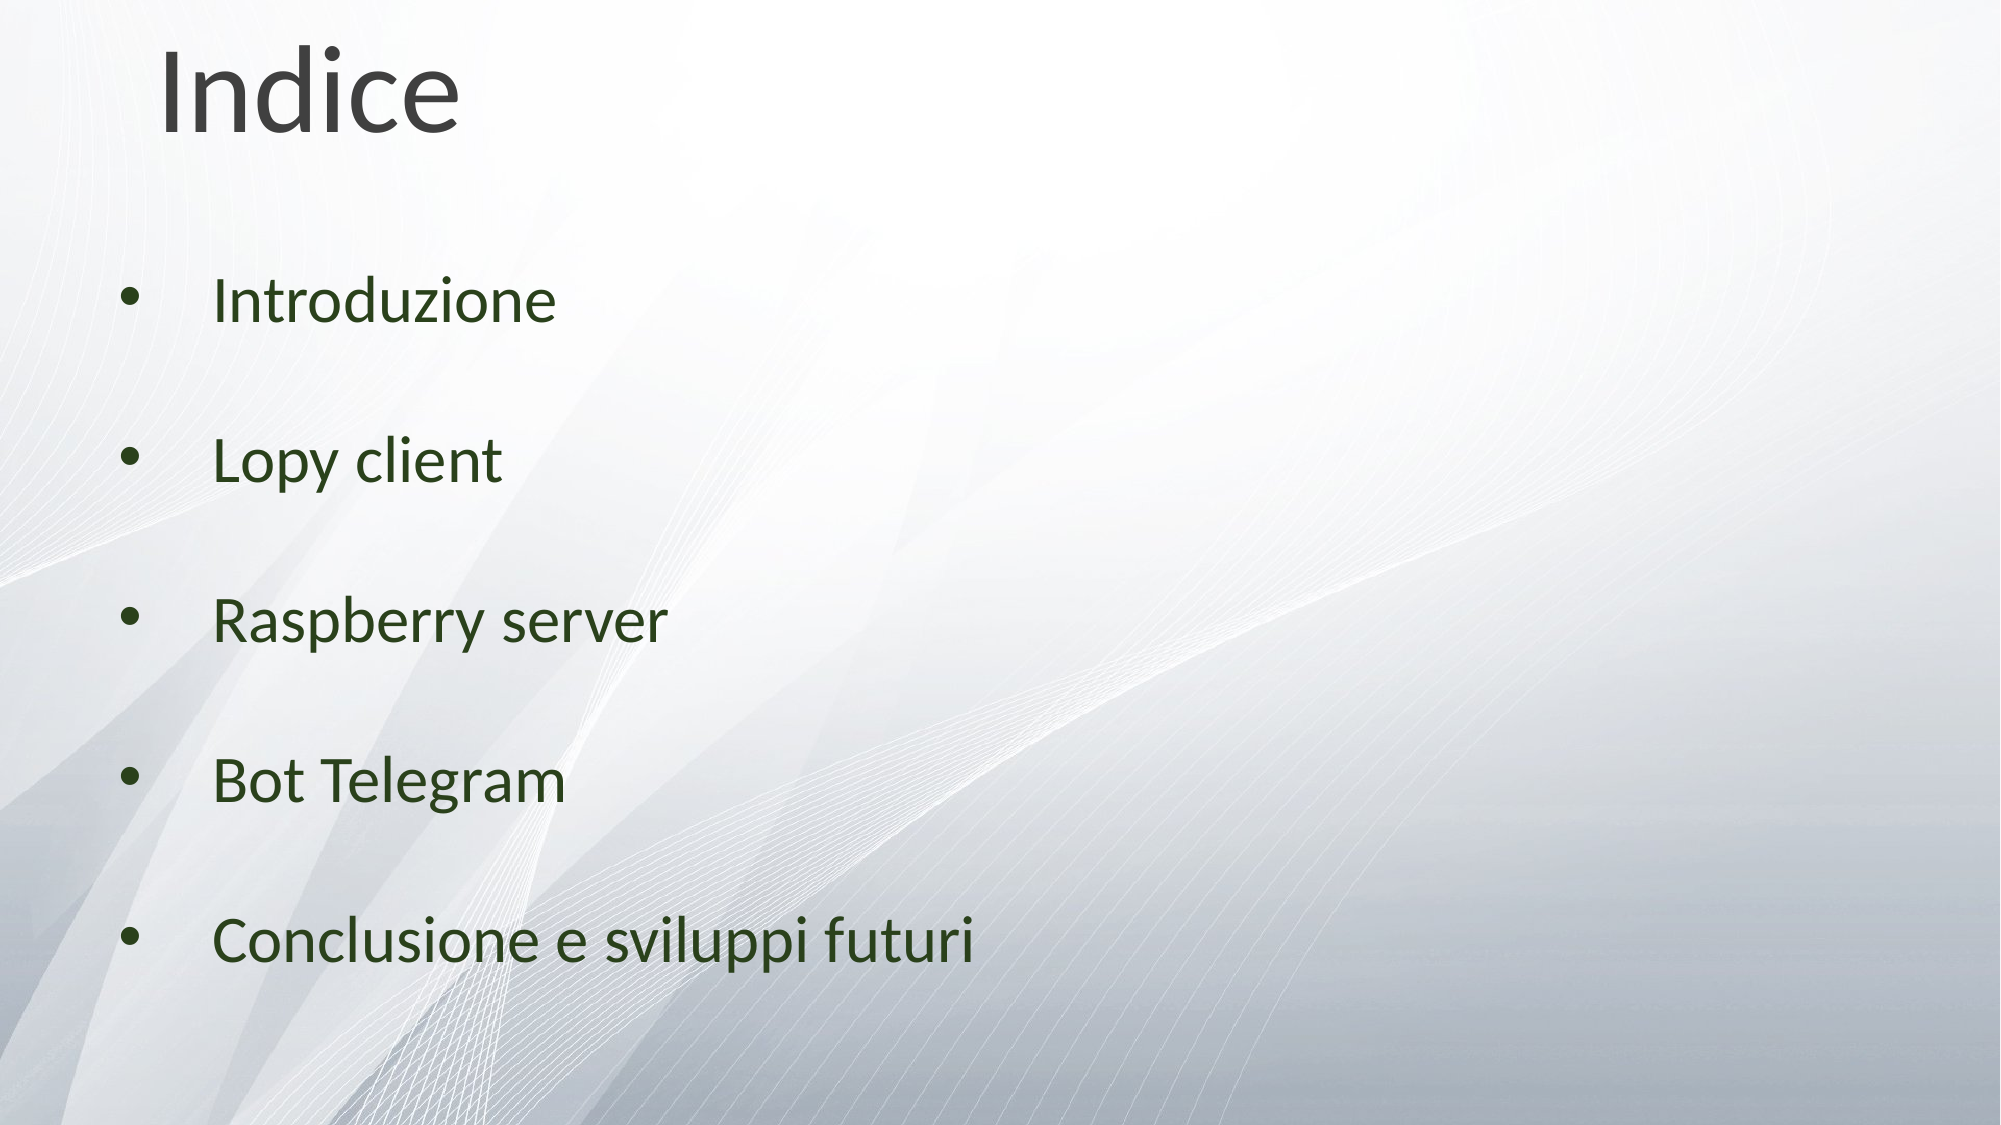

Indice
Introduzione

Lopy client

Raspberry server

Bot Telegram

Conclusione e sviluppi futuri